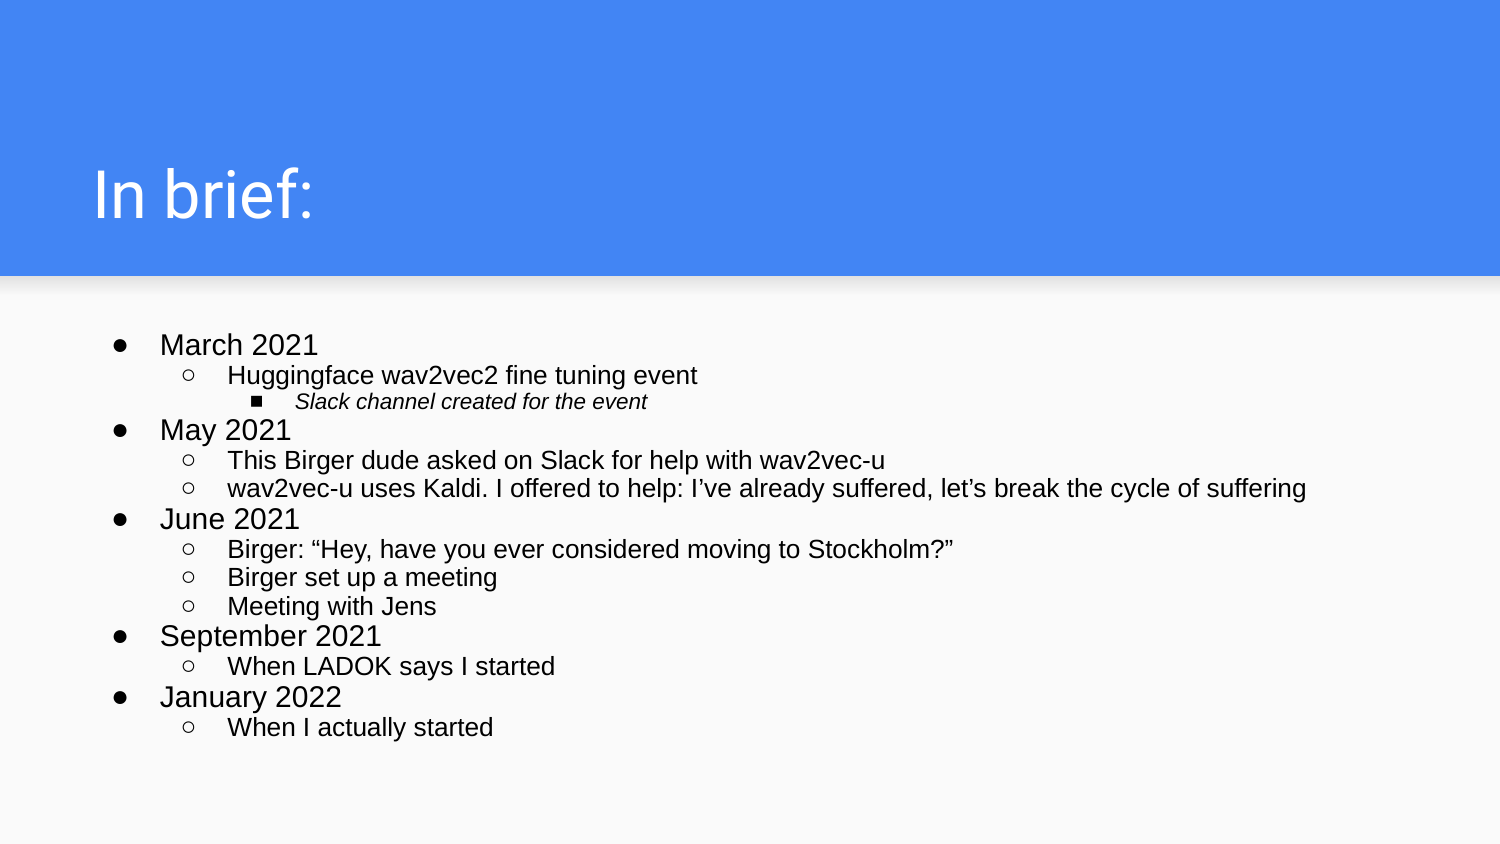

# In brief:
March 2021
Huggingface wav2vec2 fine tuning event
Slack channel created for the event
May 2021
This Birger dude asked on Slack for help with wav2vec-u
wav2vec-u uses Kaldi. I offered to help: I’ve already suffered, let’s break the cycle of suffering
June 2021
Birger: “Hey, have you ever considered moving to Stockholm?”
Birger set up a meeting
Meeting with Jens
September 2021
When LADOK says I started
January 2022
When I actually started